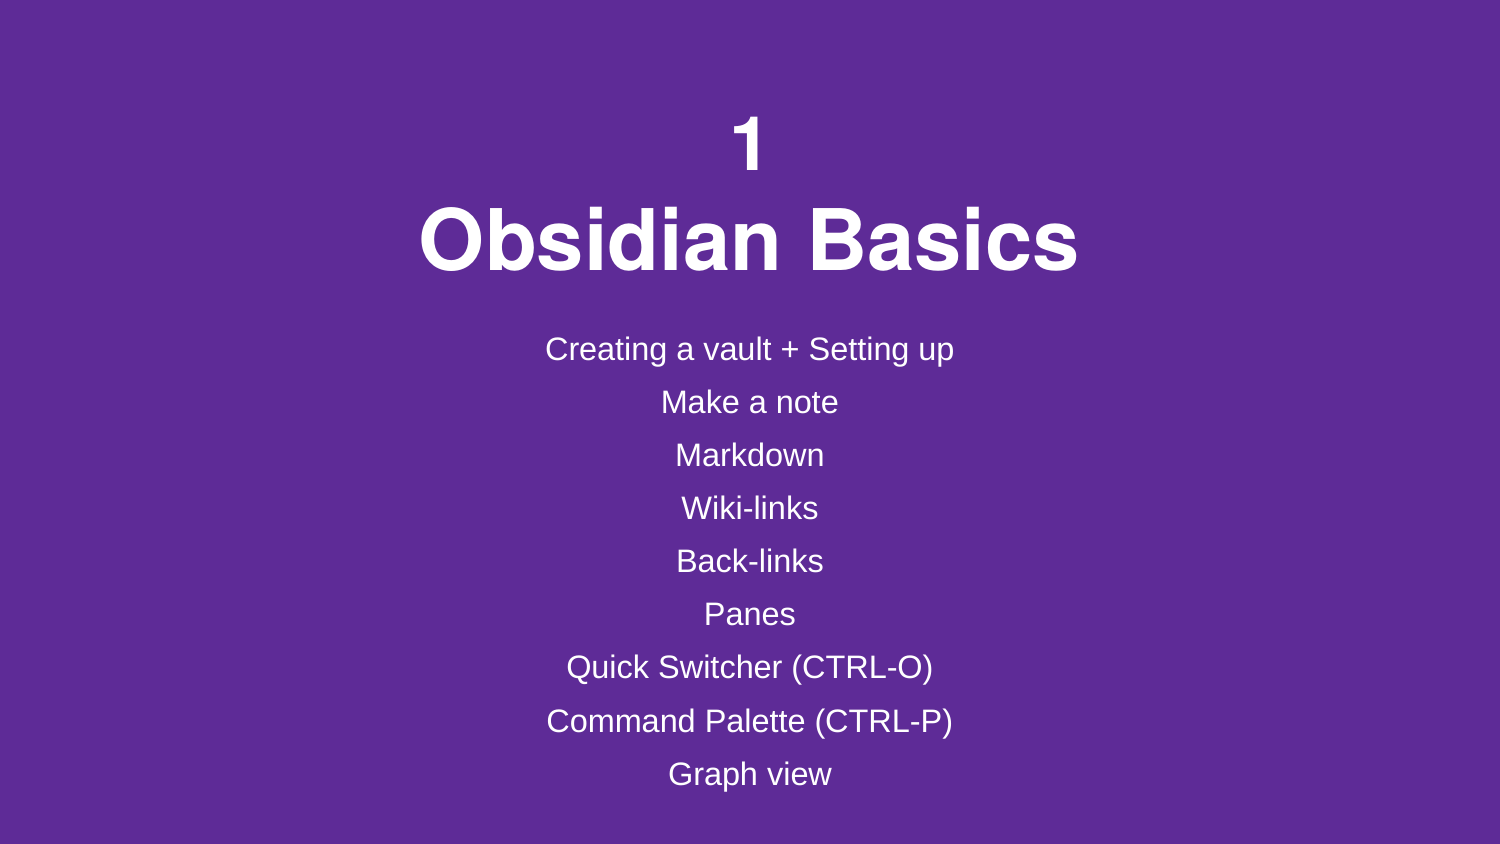

# 1
Obsidian Basics
Creating a vault + Setting up
Make a note
Markdown
Wiki-links
Back-links
Panes
Quick Switcher (CTRL-O)
Command Palette (CTRL-P)
Graph view